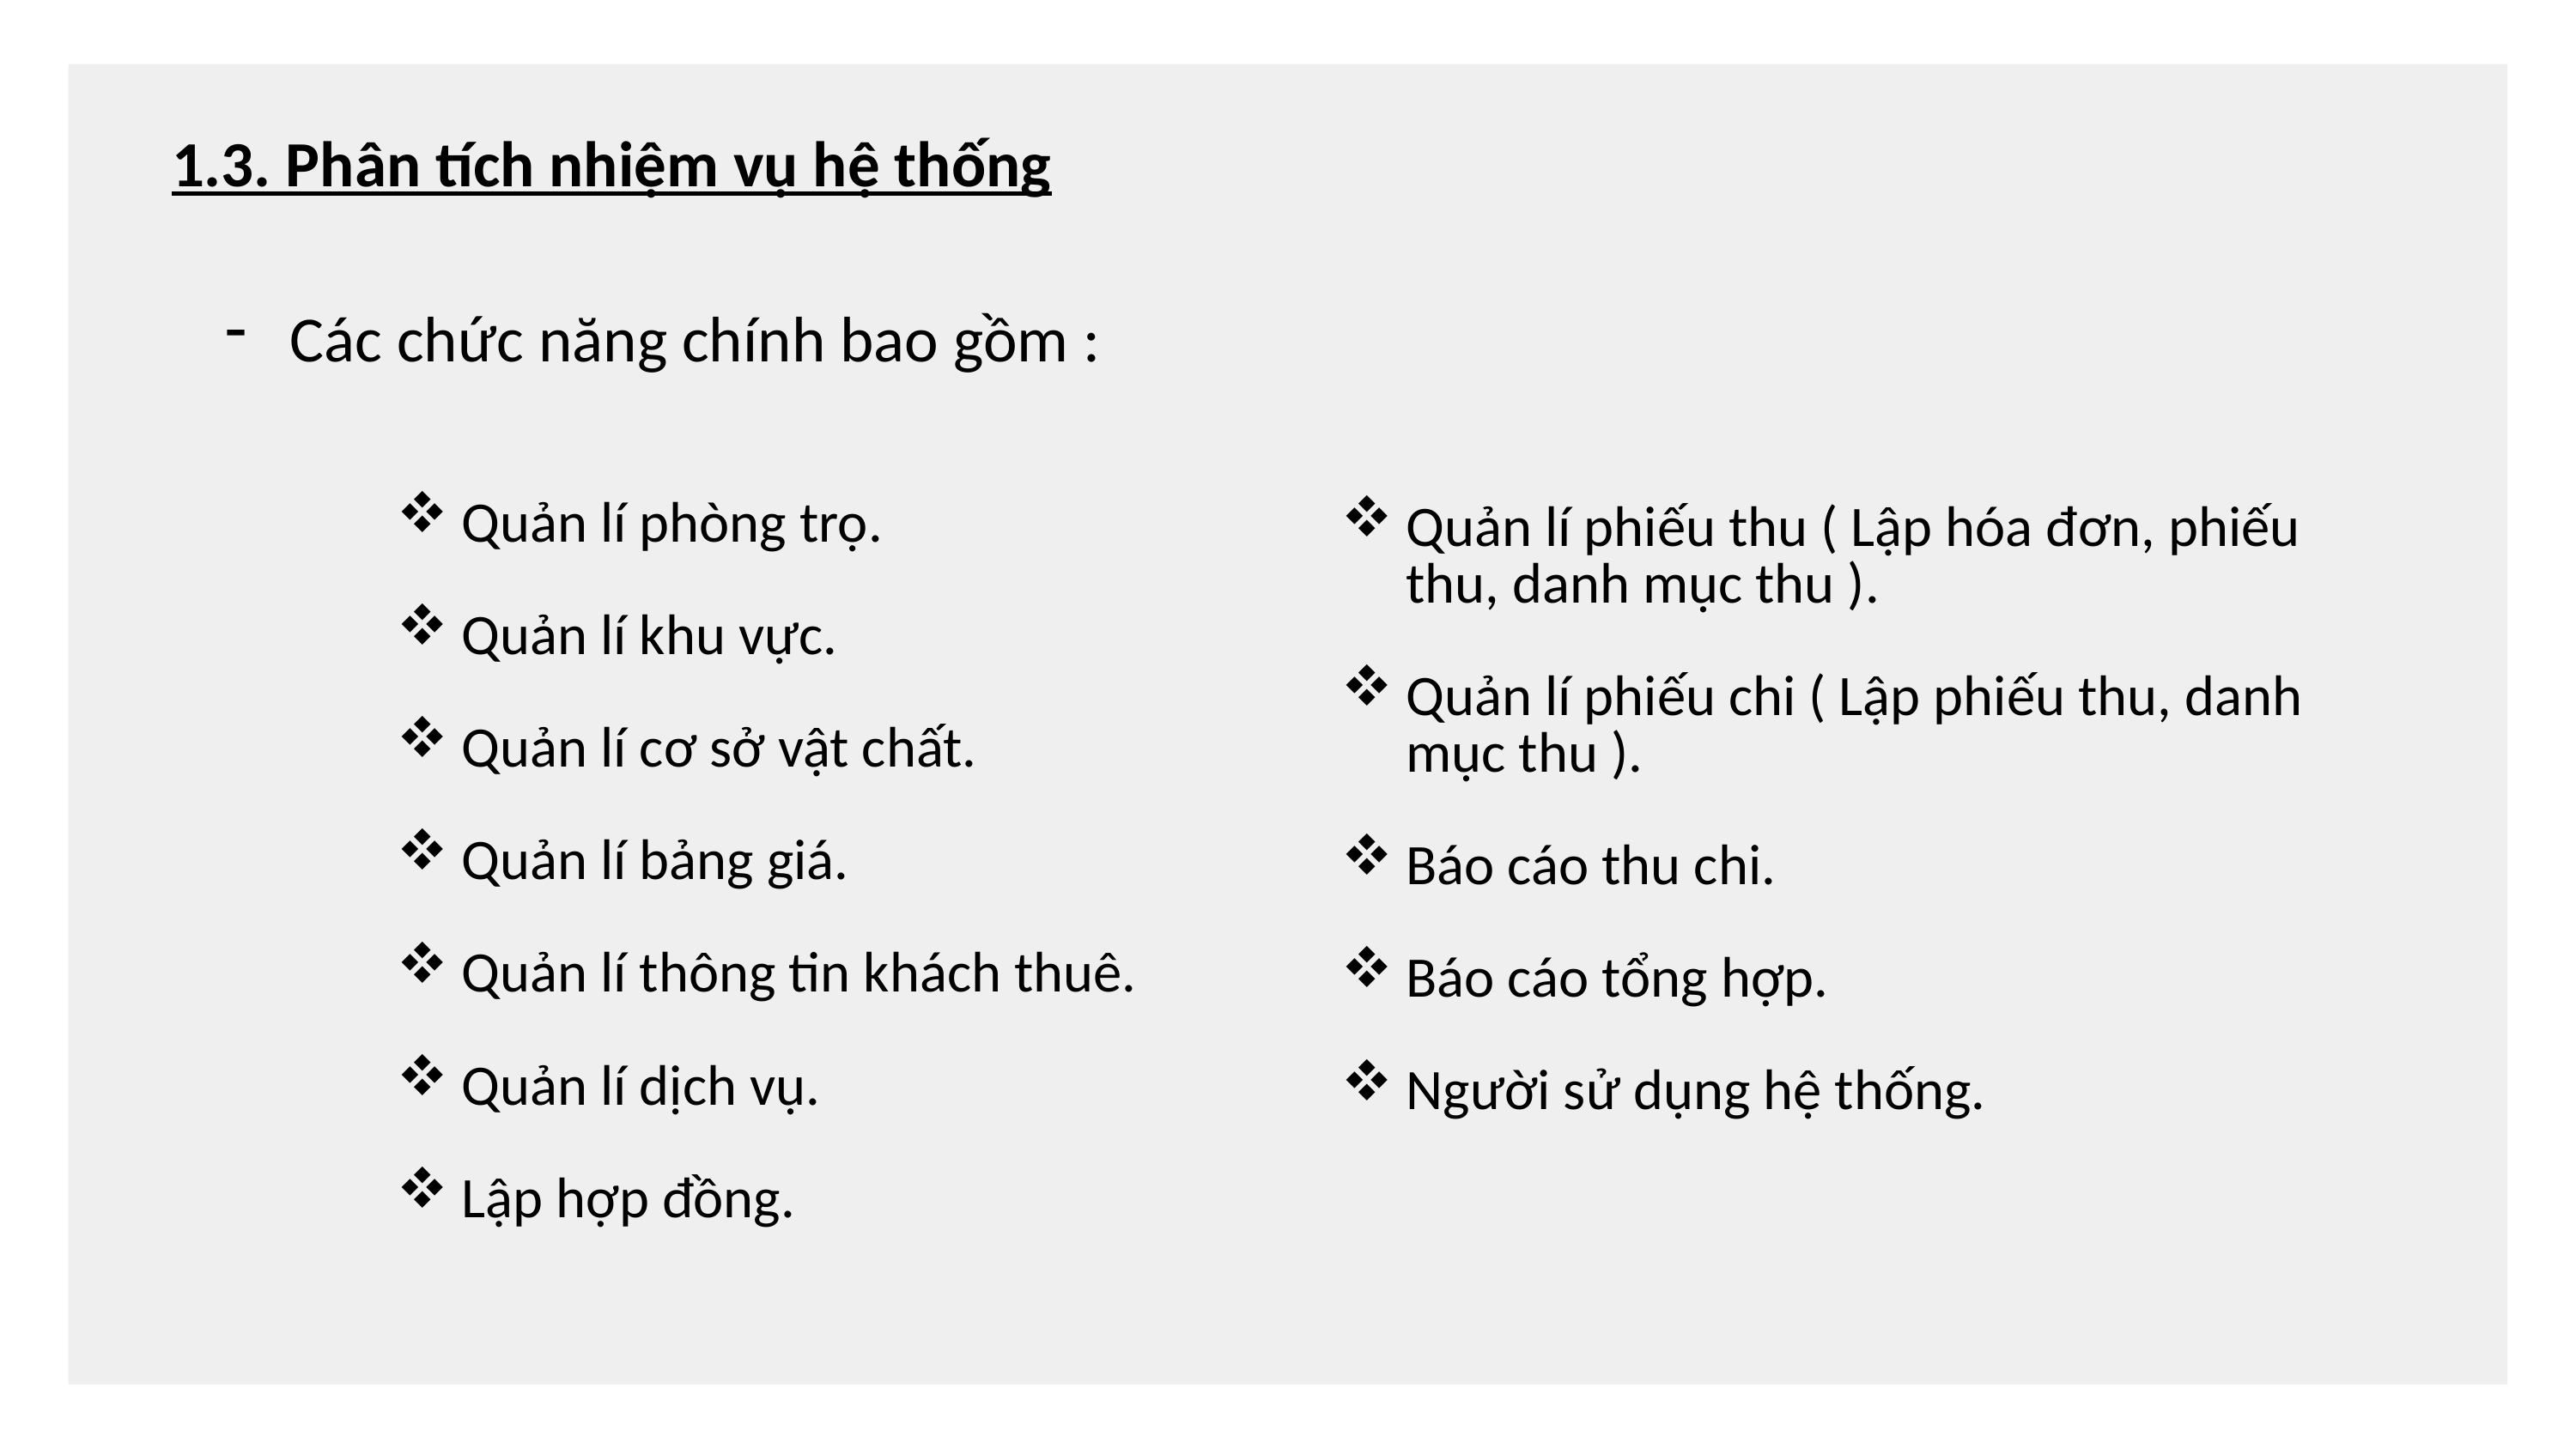

1.3. Phân tích nhiệm vụ hệ thống
Các chức năng chính bao gồm :

Quản lí phiếu thu ( Lập hóa đơn, phiếu thu, danh mục thu ).

Quản lí phiếu chi ( Lập phiếu thu, danh mục thu ).

Báo cáo thu chi.

Báo cáo tổng hợp.

Người sử dụng hệ thống.

Quản lí phòng trọ.

Quản lí khu vực.

Quản lí cơ sở vật chất.

Quản lí bảng giá.

Quản lí thông tin khách thuê.

Quản lí dịch vụ.

Lập hợp đồng.